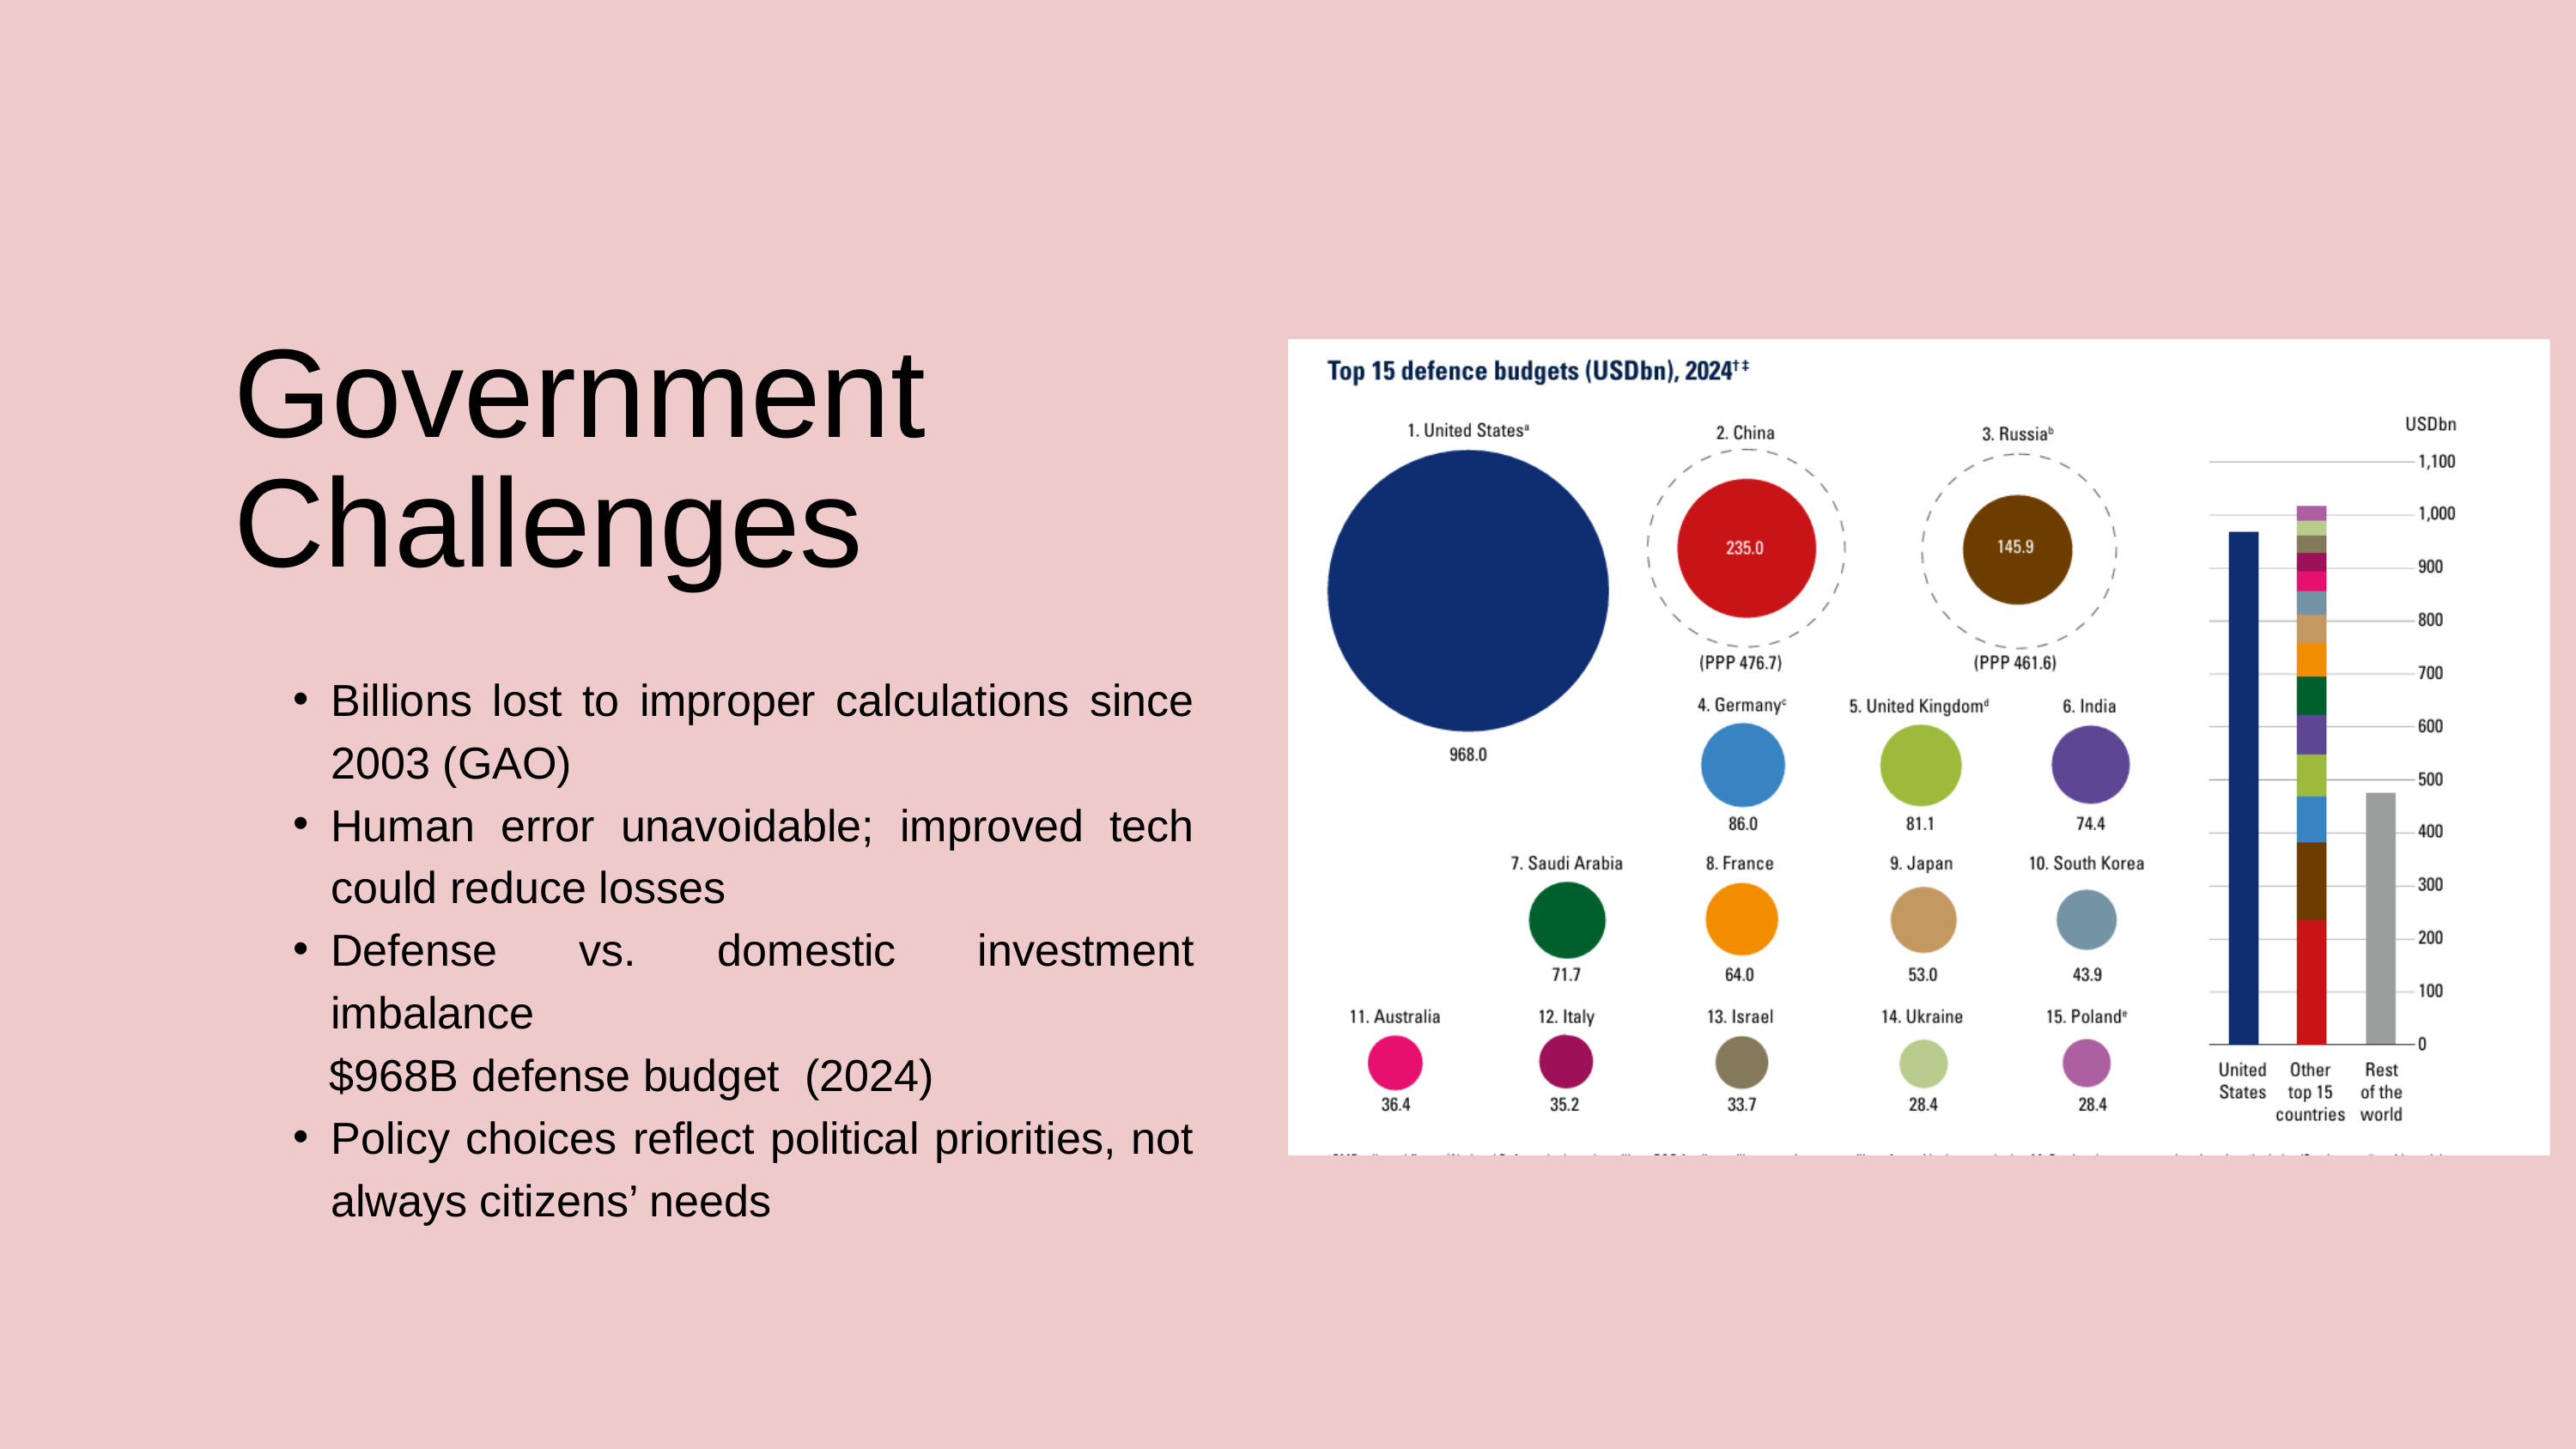

Government Challenges

Billions lost to improper calculations since 2003 (GAO)
Human error unavoidable; improved tech could reduce losses
Defense vs. domestic investment imbalance
      $968B defense budget  (2024)
Policy choices reflect political priorities, not always citizens’ needs